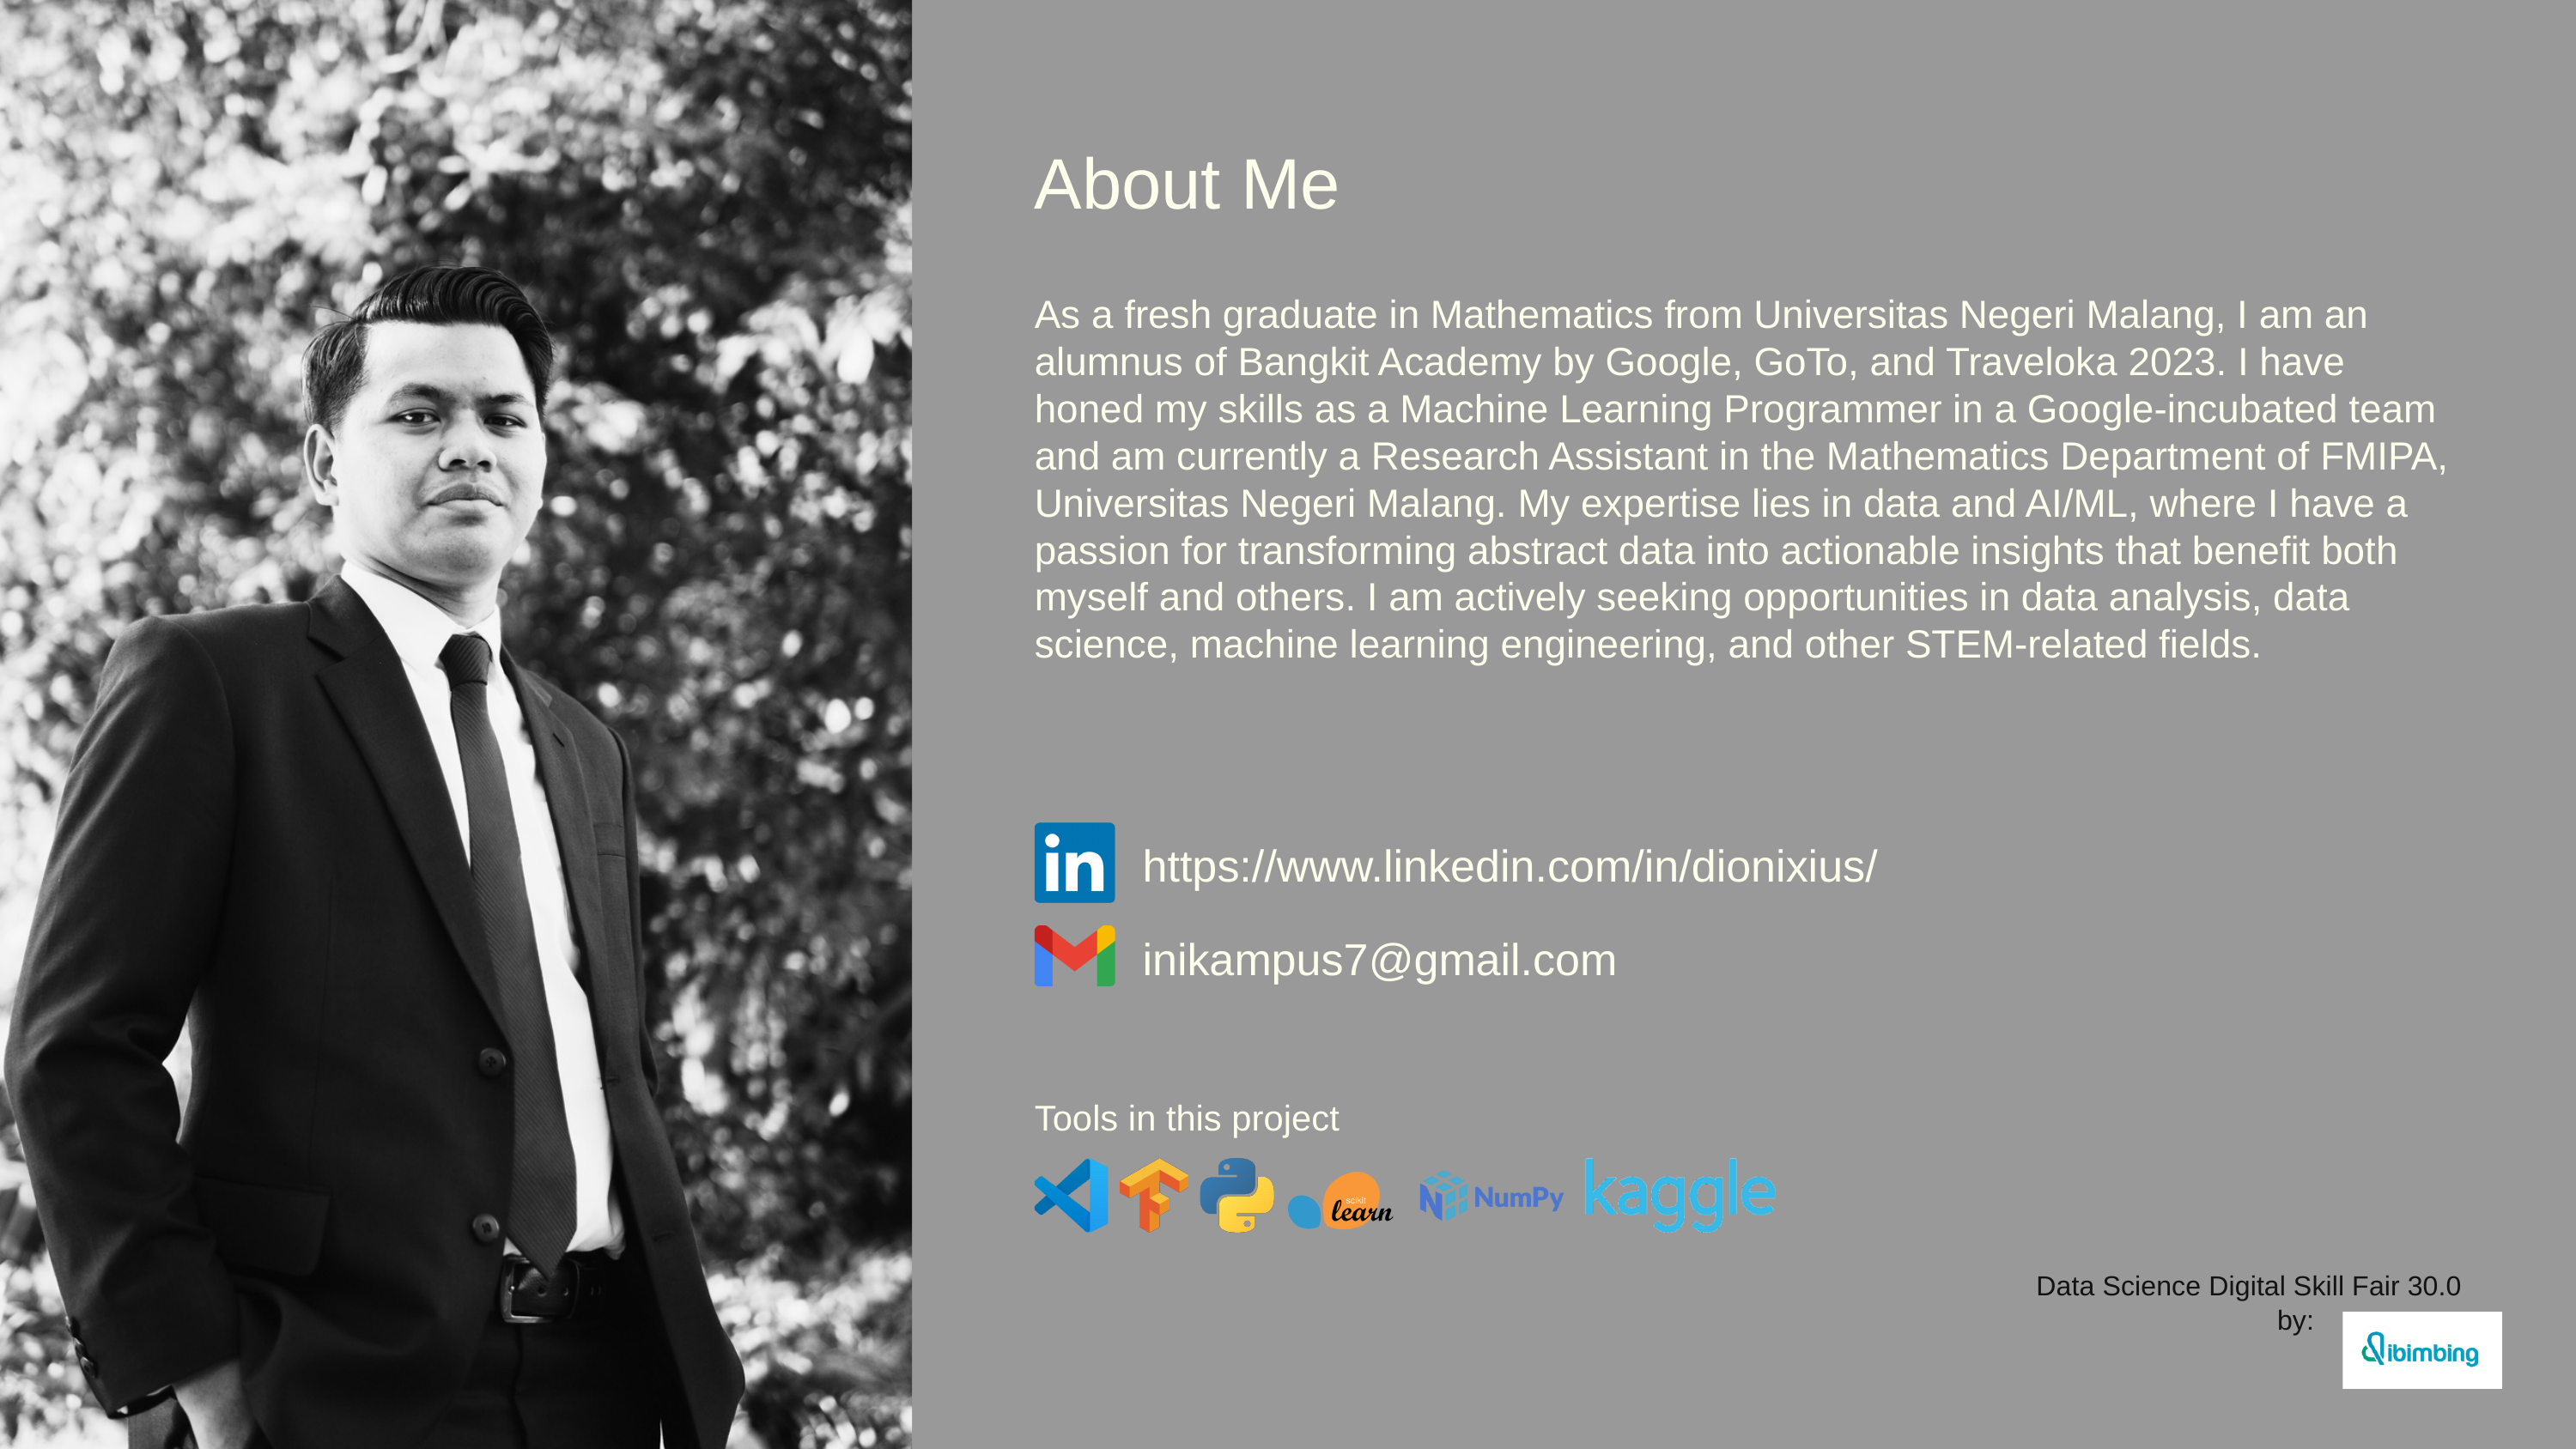

About Me
As a fresh graduate in Mathematics from Universitas Negeri Malang, I am an alumnus of Bangkit Academy by Google, GoTo, and Traveloka 2023. I have honed my skills as a Machine Learning Programmer in a Google-incubated team and am currently a Research Assistant in the Mathematics Department of FMIPA, Universitas Negeri Malang. My expertise lies in data and AI/ML, where I have a passion for transforming abstract data into actionable insights that benefit both myself and others. I am actively seeking opportunities in data analysis, data science, machine learning engineering, and other STEM-related fields.

https://www.linkedin.com/in/dionixius/

inikampus7@gmail.com
Tools in this project

Data Science Digital Skill Fair 30.0
             by: